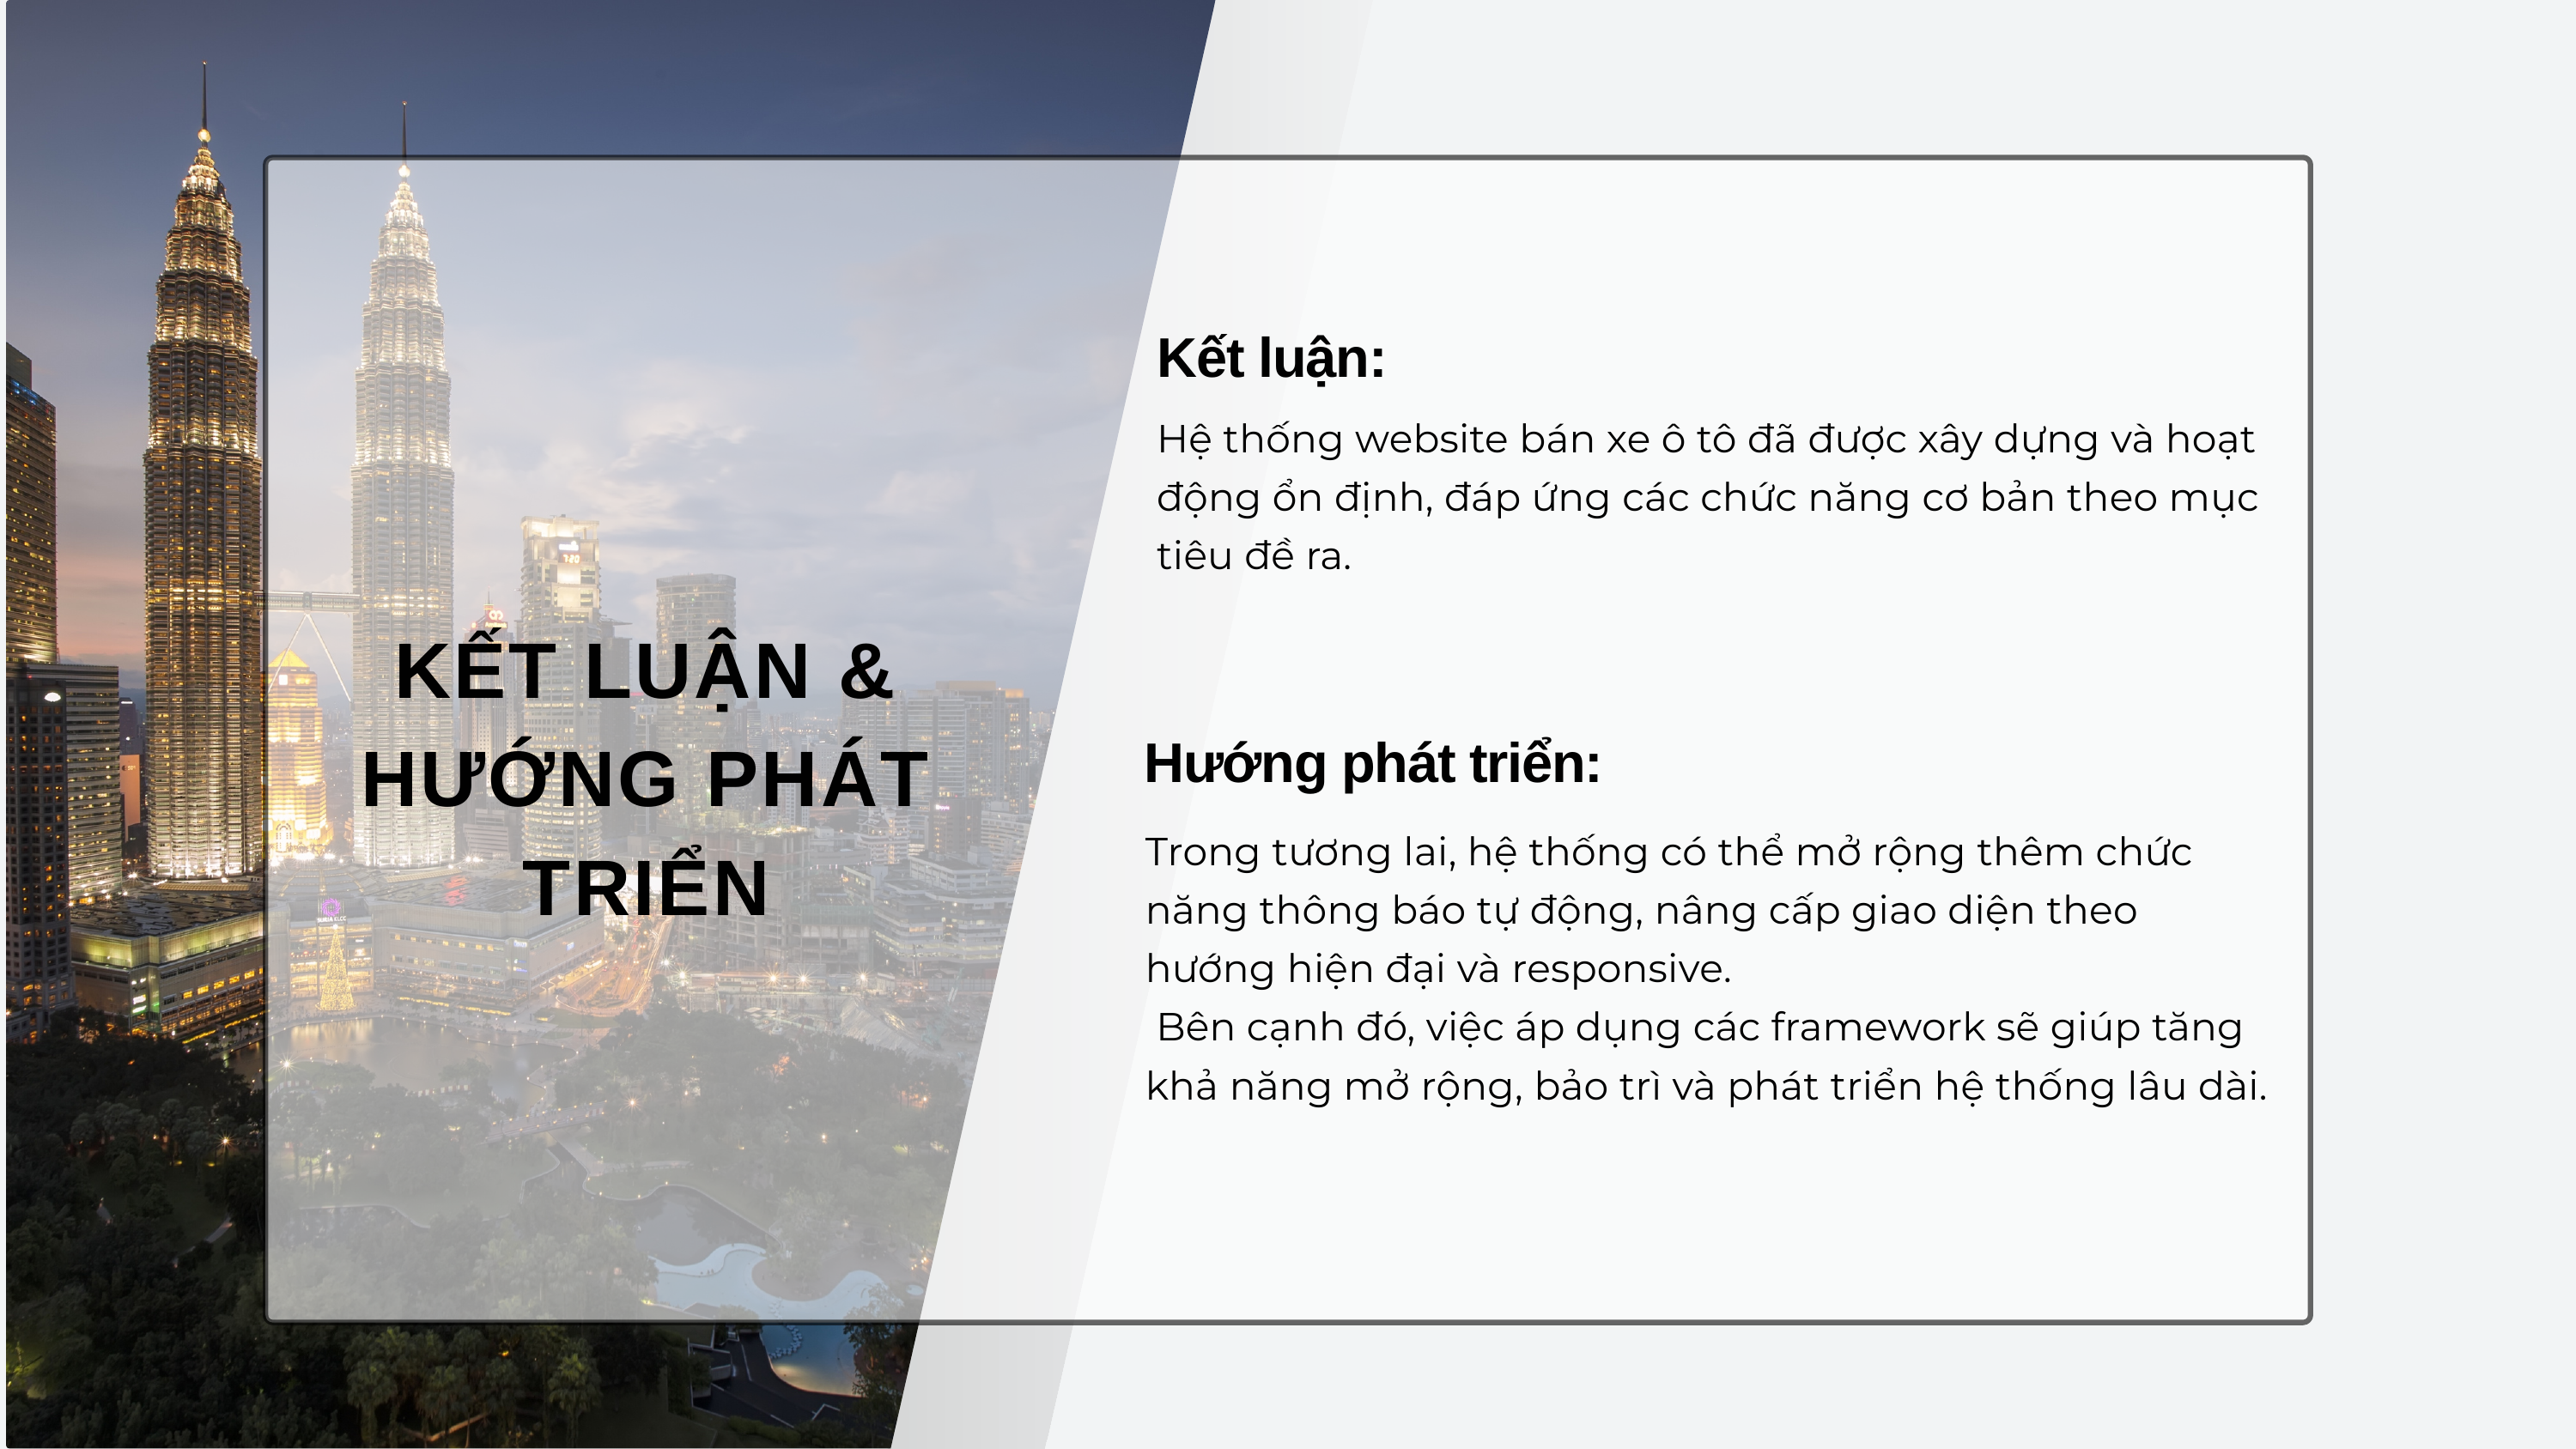

Kết luận:
Hệ thống website bán xe ô tô đã được xây dựng và hoạt động ổn định, đáp ứng các chức năng cơ bản theo mục tiêu đề ra.
KẾT LUẬN & HƯỚNG PHÁT TRIỂN
Hướng phát triển:
Trong tương lai, hệ thống có thể mở rộng thêm chức năng thông báo tự động, nâng cấp giao diện theo hướng hiện đại và responsive.
 Bên cạnh đó, việc áp dụng các framework sẽ giúp tăng khả năng mở rộng, bảo trì và phát triển hệ thống lâu dài.